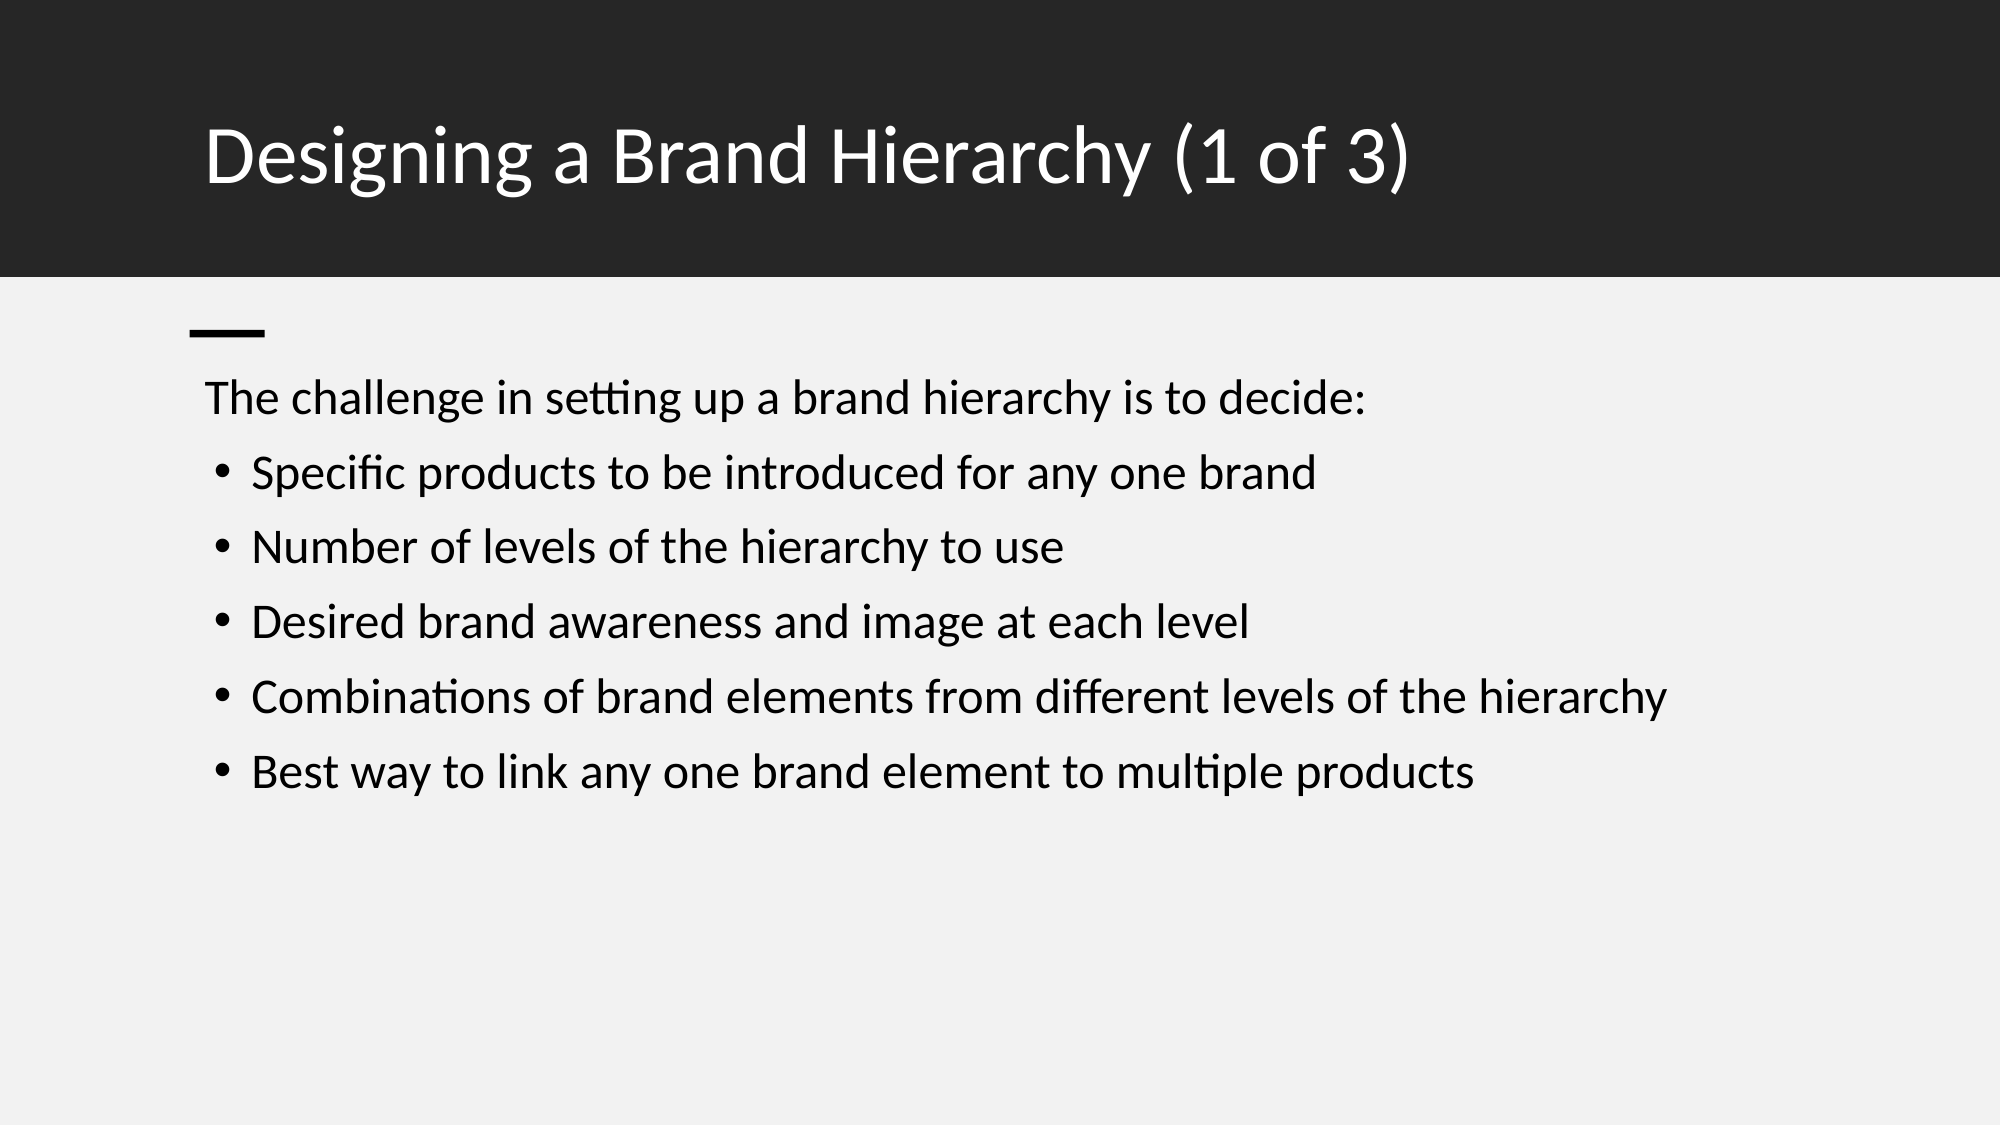

# Designing a Brand Hierarchy (1 of 3)

The challenge in setting up a brand hierarchy is to decide:
Specific products to be introduced for any one brand
Number of levels of the hierarchy to use
Desired brand awareness and image at each level
Combinations of brand elements from different levels of the hierarchy
Best way to link any one brand element to multiple products